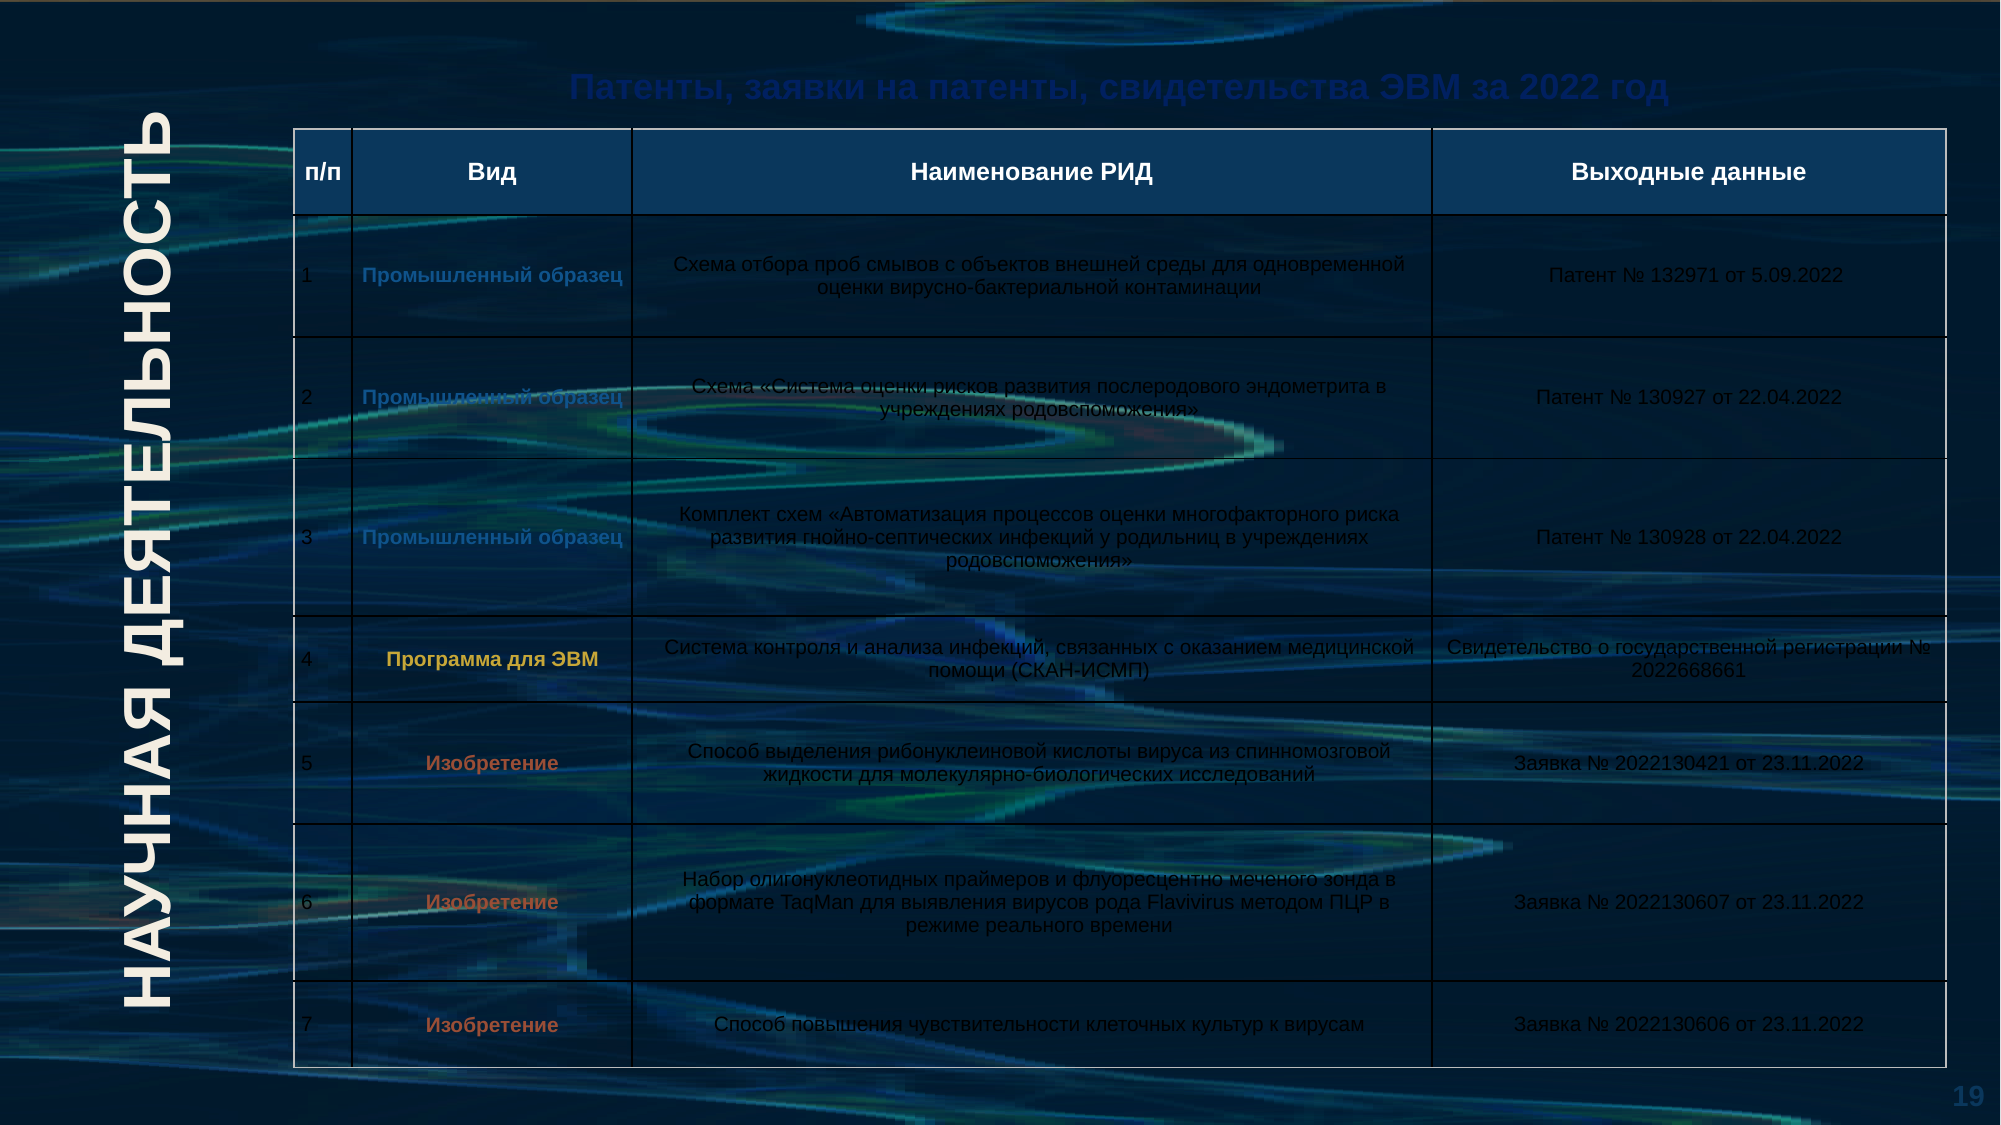

# Патенты, заявки на патенты, свидетельства ЭВМ за 2022 год
| п/п | Вид | Наименование РИД | Выходные данные |
| --- | --- | --- | --- |
| 1 | Промышленный образец | Схема отбора проб смывов с объектов внешней среды для одновременной оценки вирусно-бактериальной контаминации | Патент № 132971 от 5.09.2022 |
| 2 | Промышленный образец | Схема «Система оценки рисков развития послеродового эндометрита в учреждениях родовспоможения» | Патент № 130927 от 22.04.2022 |
| 3 | Промышленный образец | Комплект схем «Автоматизация процессов оценки многофакторного риска развития гнойно-септических инфекций у родильниц в учреждениях родовспоможения» | Патент № 130928 от 22.04.2022 |
| 4 | Программа для ЭВМ | Система контроля и анализа инфекций, связанных с оказанием медицинской помощи (СКАН-ИСМП) | Свидетельство о государственной регистрации № 2022668661 |
| 5 | Изобретение | Способ выделения рибонуклеиновой кислоты вируса из спинномозговой жидкости для молекулярно-биологических исследований | Заявка № 2022130421 от 23.11.2022 |
| 6 | Изобретение | Набор олигонуклеотидных праймеров и флуоресцентно меченого зонда в формате TaqMan для выявления вирусов рода Flavivirus методом ПЦР в режиме реального времени | Заявка № 2022130607 от 23.11.2022 |
| 7 | Изобретение | Способ повышения чувствительности клеточных культур к вирусам | Заявка № 2022130606 от 23.11.2022 |
НАУЧНАЯ ДЕЯТЕЛЬНОСТЬ
19